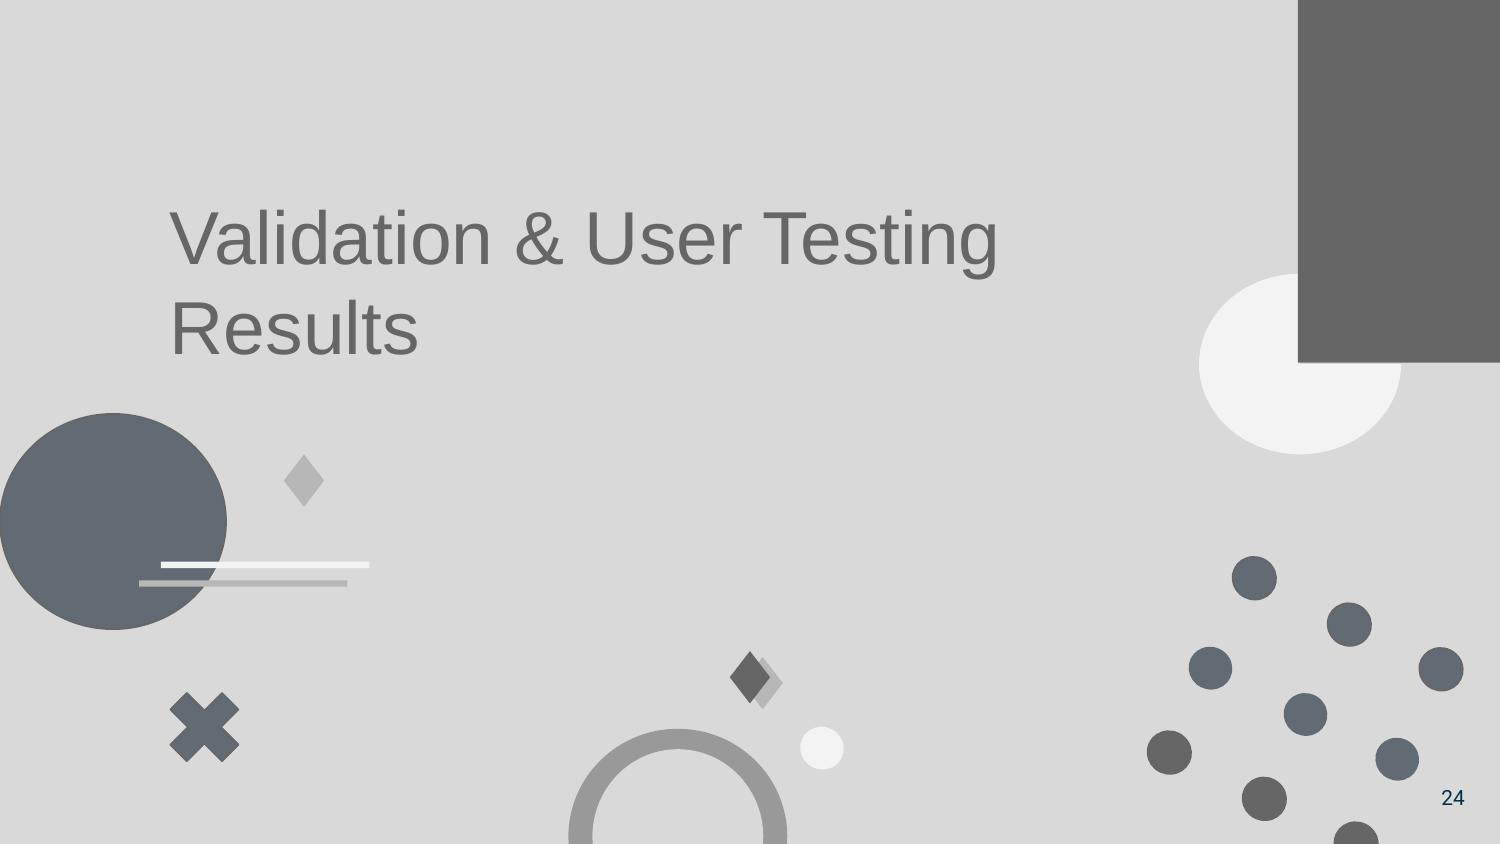

# Validation & User Testing Results
24